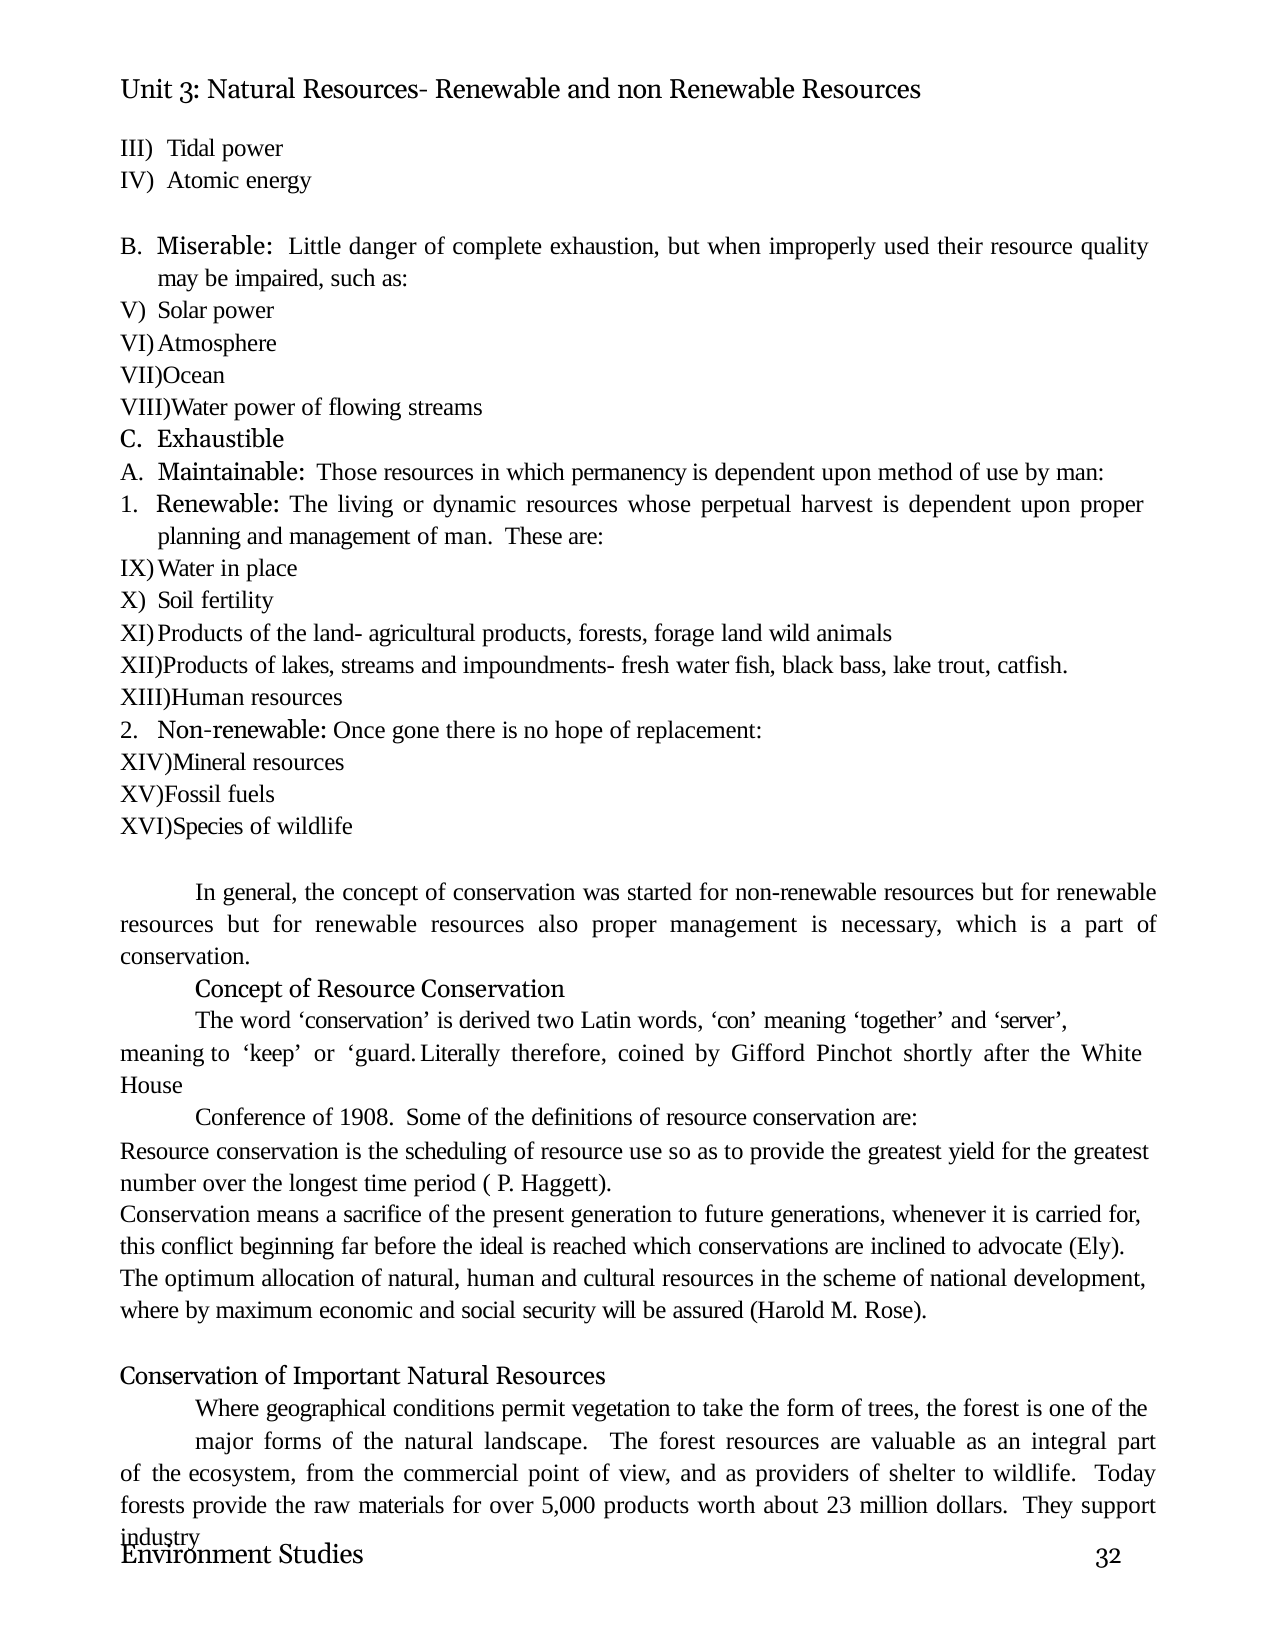

Unit 3: Natural Resources- Renewable and non Renewable Resources
Tidal power
Atomic energy

B. Miserable: Little danger of complete exhaustion, but when improperly used their resource quality may be impaired, such as:
Solar power
Atmosphere
Ocean
Water power of flowing streams
C. Exhaustible
A. Maintainable: Those resources in which permanency is dependent upon method of use by man:
1.  Renewable: The living or dynamic resources whose perpetual harvest is dependent upon proper planning and management of man. These are:
Water in place
Soil fertility
Products of the land- agricultural products, forests, forage land wild animals
Products of lakes, streams and impoundments- fresh water fish, black bass, lake trout, catfish.
Human resources
2.  Non-renewable: Once gone there is no hope of replacement:
Mineral resources
Fossil fuels
Species of wildlife

In general, the concept of conservation was started for non-renewable resources but for renewable resources but for renewable resources also proper management is necessary, which is a part of conservation.
Concept of Resource Conservation
The word ‘conservation’ is derived two Latin words, ‘con’ meaning ‘together’ and ‘server’, meaning to ‘keep’ or ‘guard.	Literally therefore, coined by Gifford Pinchot shortly after the White House
Conference of 1908. Some of the definitions of resource conservation are:
Resource conservation is the scheduling of resource use so as to provide the greatest yield for the greatest number over the longest time period ( P. Haggett).
Conservation means a sacrifice of the present generation to future generations, whenever it is carried for,
this conflict beginning far before the ideal is reached which conservations are inclined to advocate (Ely).
The optimum allocation of natural, human and cultural resources in the scheme of national development, where by maximum economic and social security will be assured (Harold M. Rose).

Conservation of Important Natural Resources
Where geographical conditions permit vegetation to take the form of trees, the forest is one of the
major forms of the natural landscape.  The forest resources are valuable as an integral part of the ecosystem, from the commercial point of view, and as providers of shelter to wildlife. Today forests provide the raw materials for over 5,000 products worth about 23 million dollars. They support industry
Environment Studies
32